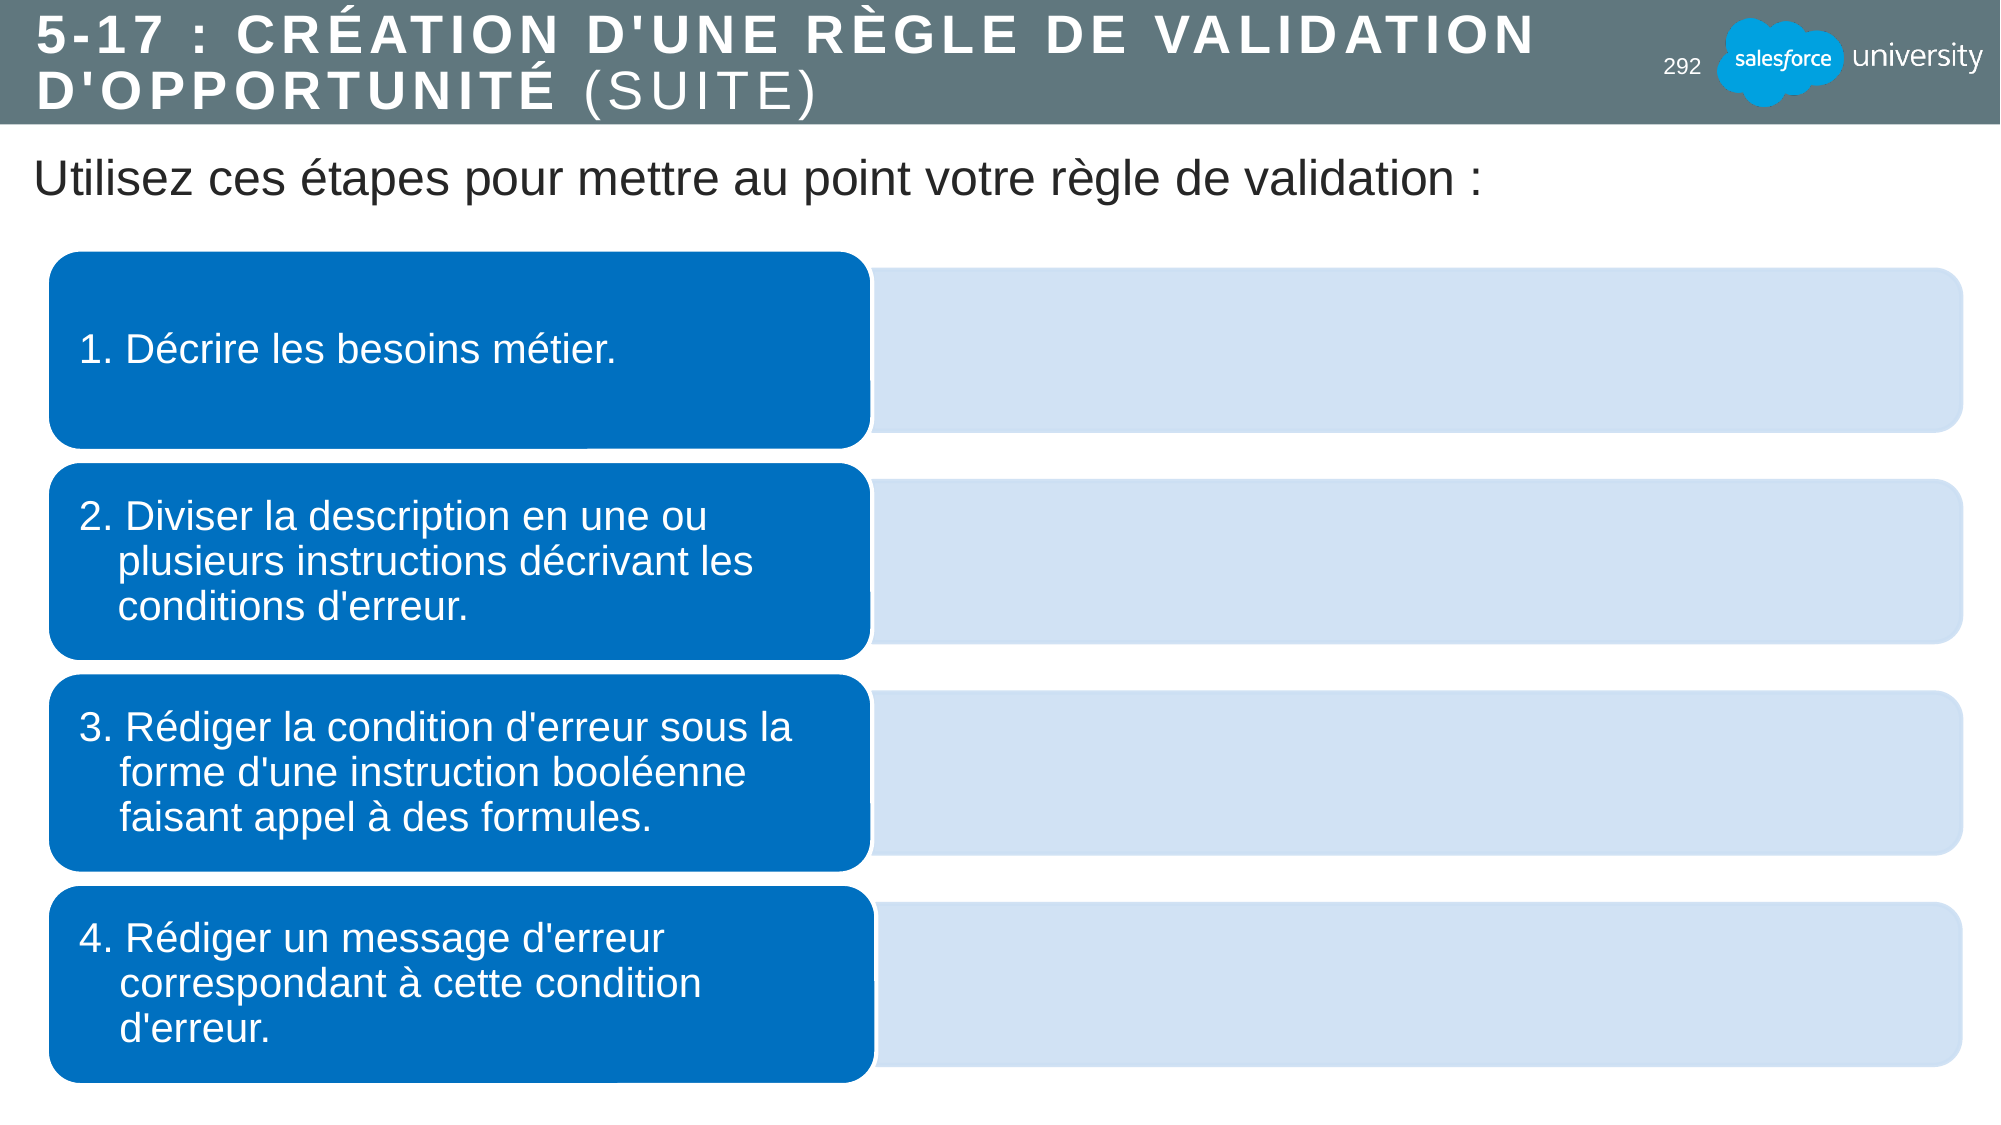

# 5-17 : Création d'une règle de validation d'opportunité (suite)
292
Utilisez ces étapes pour mettre au point votre règle de validation :

1. Décrire les besoins métier.

2. Diviser la description en une ou plusieurs instructions décrivant les conditions d'erreur.

3. Rédiger la condition d'erreur sous la forme d'une instruction booléenne faisant appel à des formules.

4. Rédiger un message d'erreur correspondant à cette condition d'erreur.